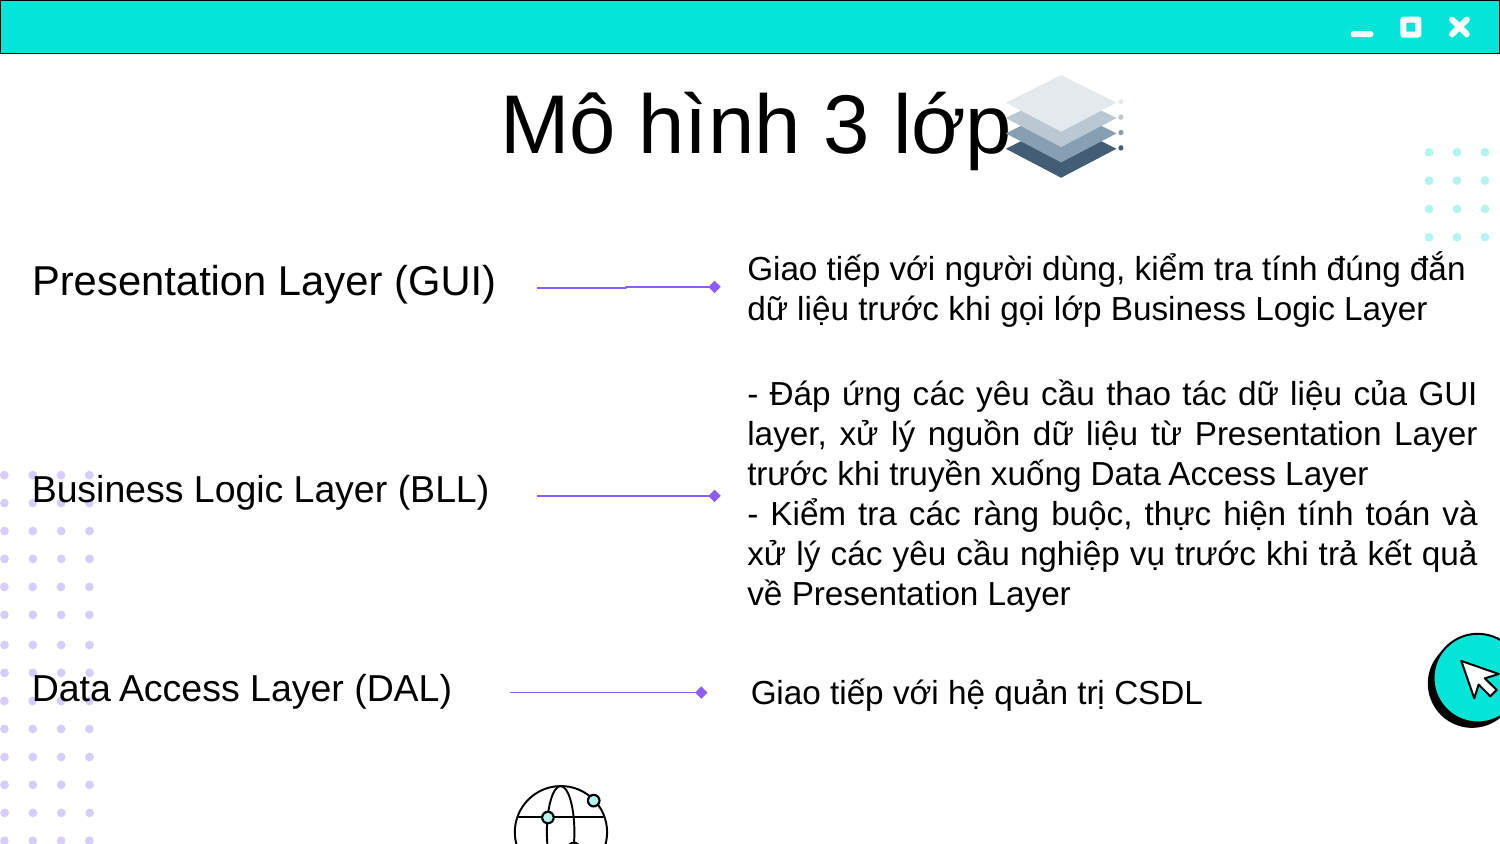

# Mô hình 3 lớp

Presentation Layer (GUI)
Giao tiếp với người dùng, kiểm tra tính đúng đắn dữ liệu trước khi gọi lớp Business Logic Layer
- Đáp ứng các yêu cầu thao tác dữ liệu của GUI layer, xử lý nguồn dữ liệu từ Presentation Layer trước khi truyền xuống Data Access Layer
- Kiểm tra các ràng buộc, thực hiện tính toán và xử lý các yêu cầu nghiệp vụ trước khi trả kết quả về Presentation Layer
Business Logic Layer (BLL)

Giao tiếp với hệ quản trị CSDL
Data Access Layer (DAL)